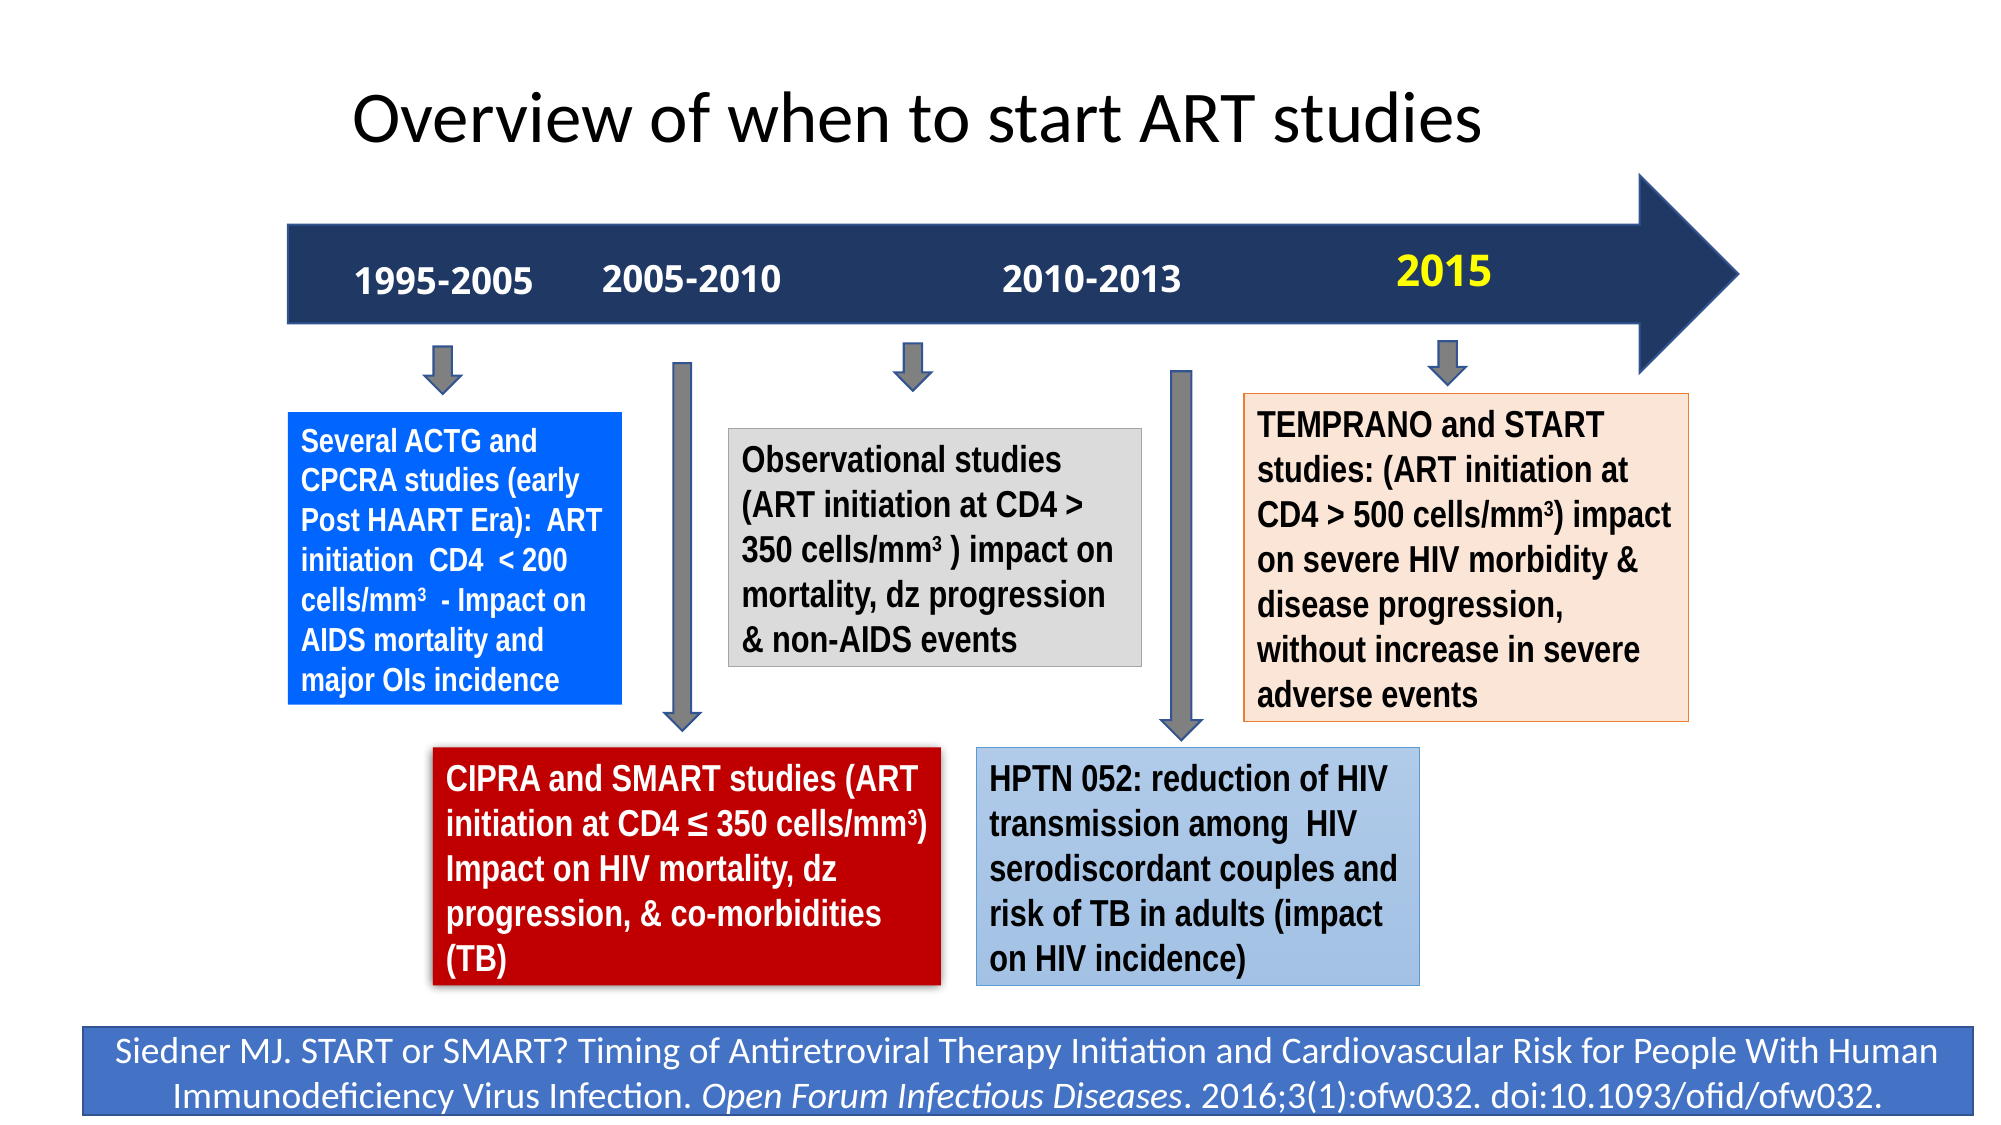

# Overview of when to start ART studies

2015
2005-2010
2010-2013
1995-2005

TEMPRANO and START studies: (ART initiation at CD4 > 500 cells/mm3) impact on severe HIV morbidity & disease progression, without increase in severe adverse events
Several ACTG and CPCRA studies (early Post HAART Era):  ART initiation  CD4  < 200 cells/mm3  - Impact on AIDS mortality and major OIs incidence
Observational studies (ART initiation at CD4 > 350 cells/mm3 ) impact on mortality, dz progression & non-AIDS events
HPTN 052: reduction of HIV transmission among  HIV serodiscordant couples and risk of TB in adults (impact on HIV incidence)
CIPRA and SMART studies (ART  initiation at CD4 ≤ 350 cells/mm3) Impact on HIV mortality, dz progression, & co-morbidities (TB)
Siedner MJ. START or SMART? Timing of Antiretroviral Therapy Initiation and Cardiovascular Risk for People With Human Immunodeficiency Virus Infection. Open Forum Infectious Diseases. 2016;3(1):ofw032. doi:10.1093/ofid/ofw032.